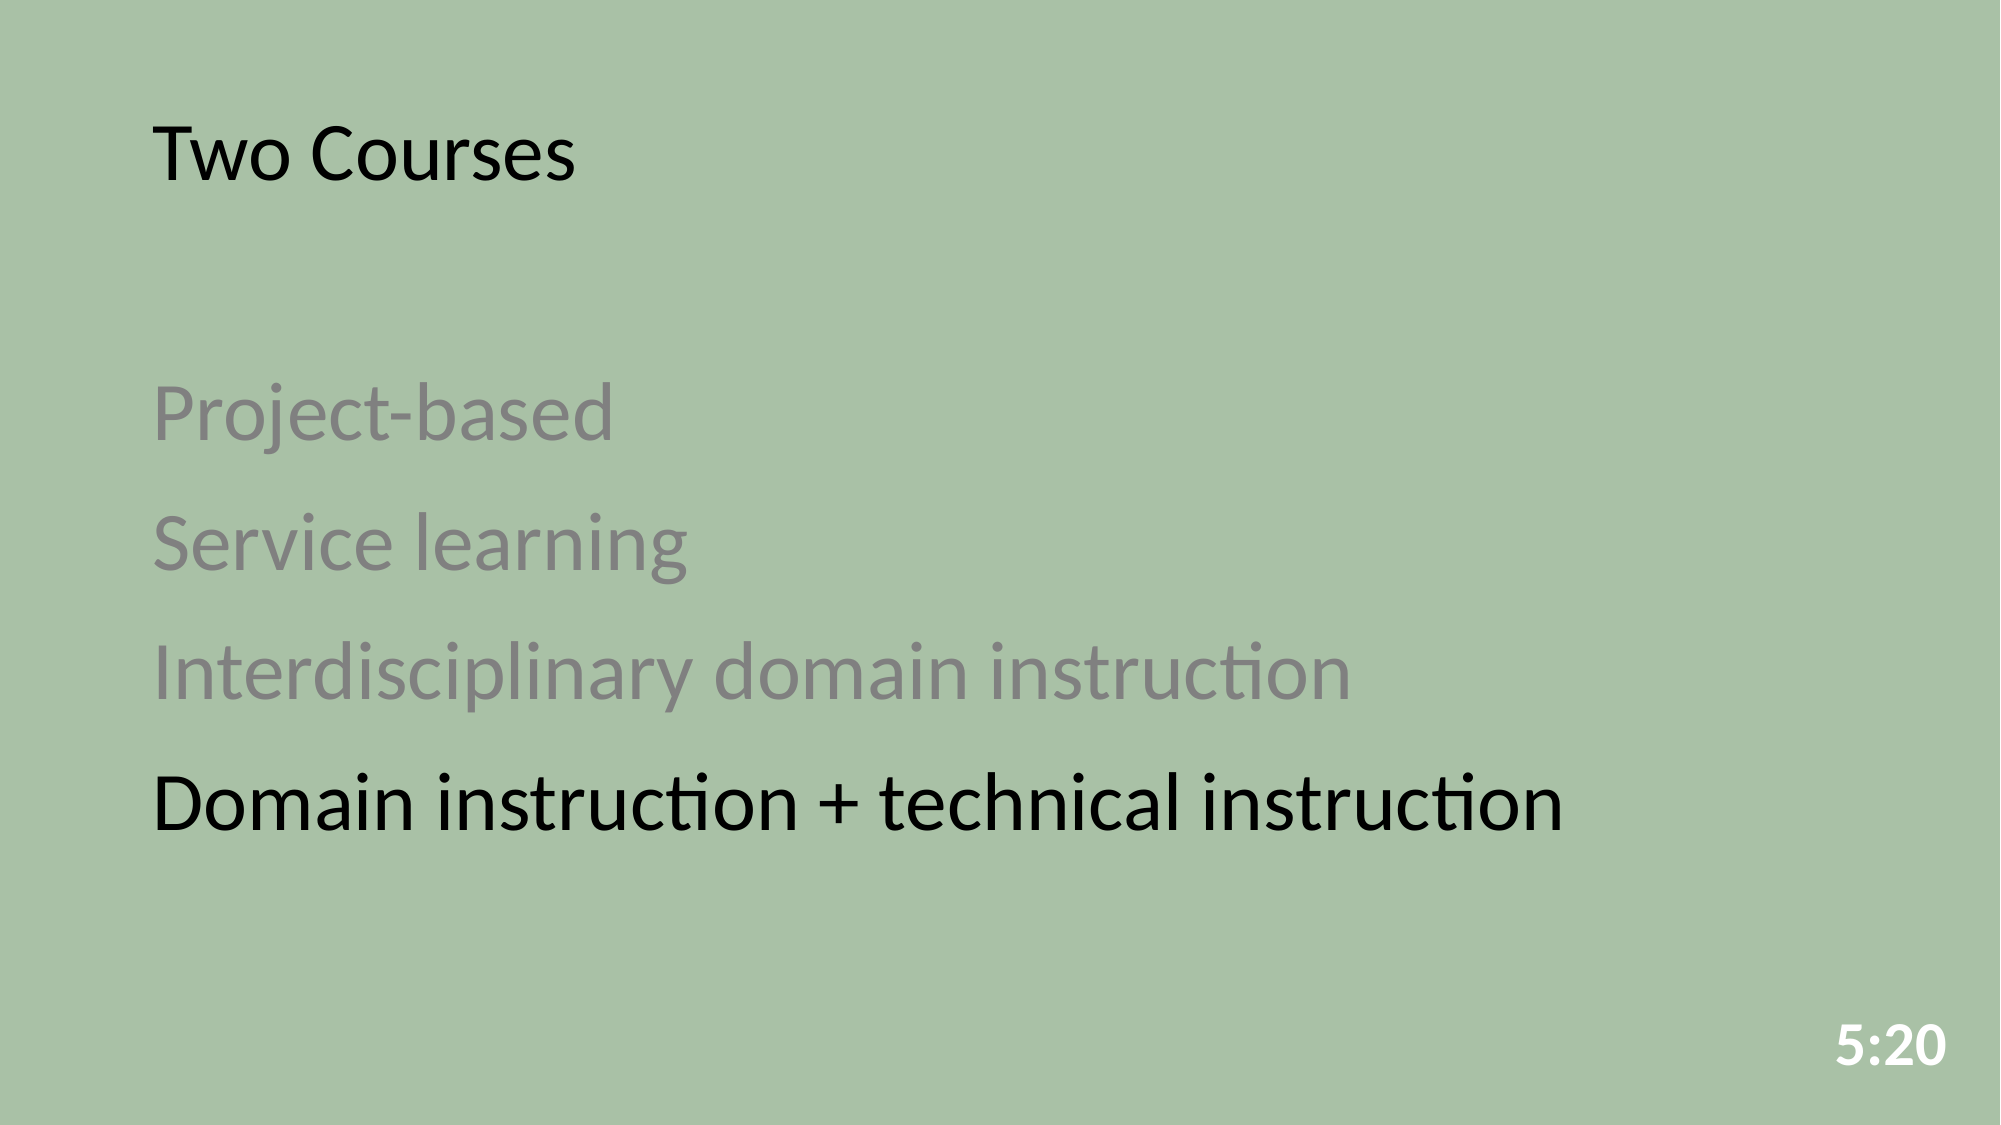

# Two Courses Project-based Service learning Interdisciplinary domain instruction Domain instruction + technical instruction
5:20